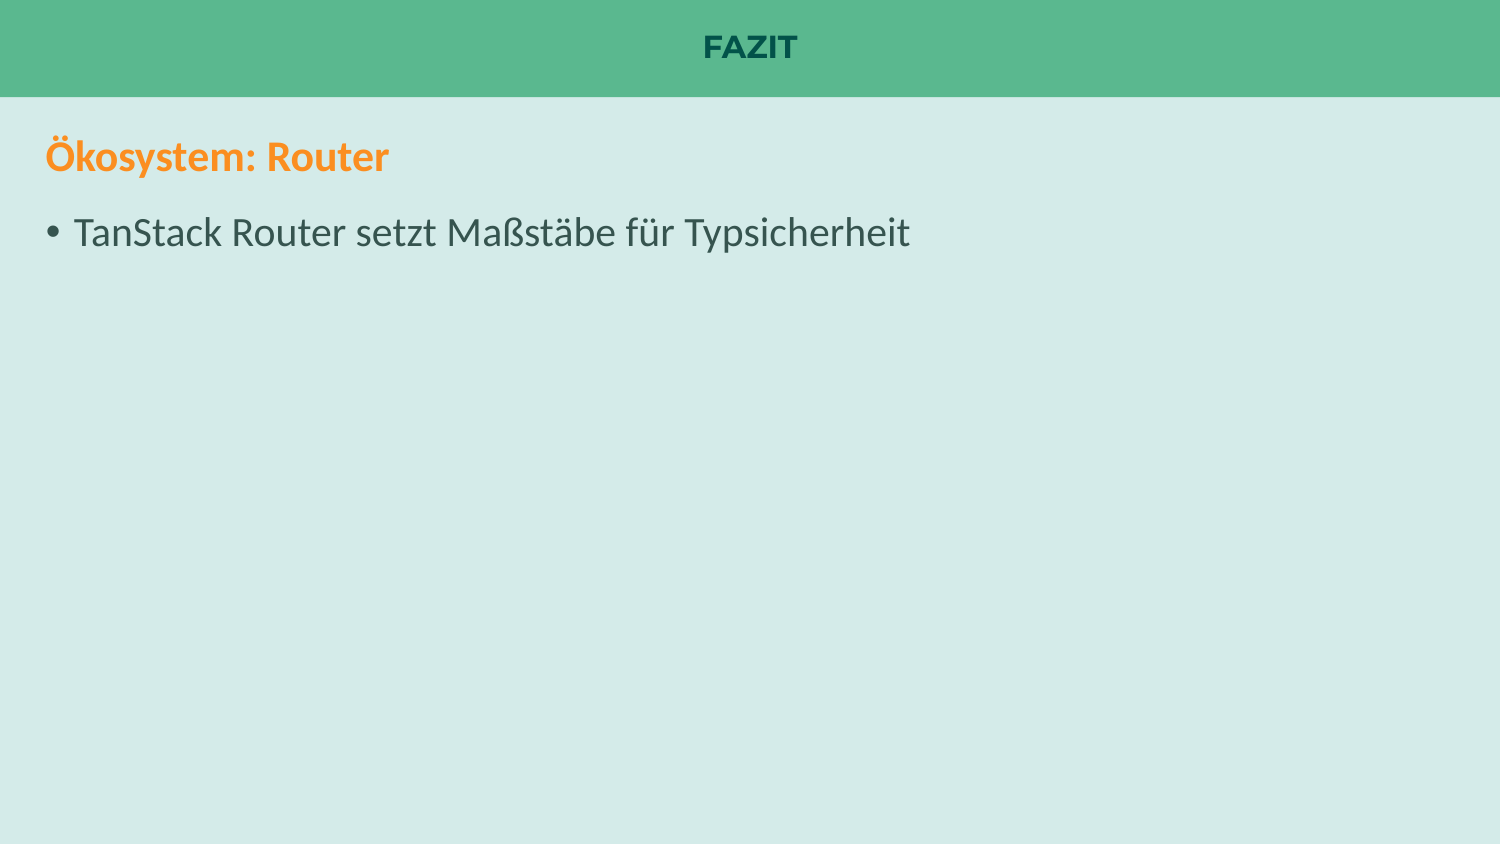

# Fazit
Ökosystem: Router
TanStack Router setzt Maßstäbe für Typsicherheit